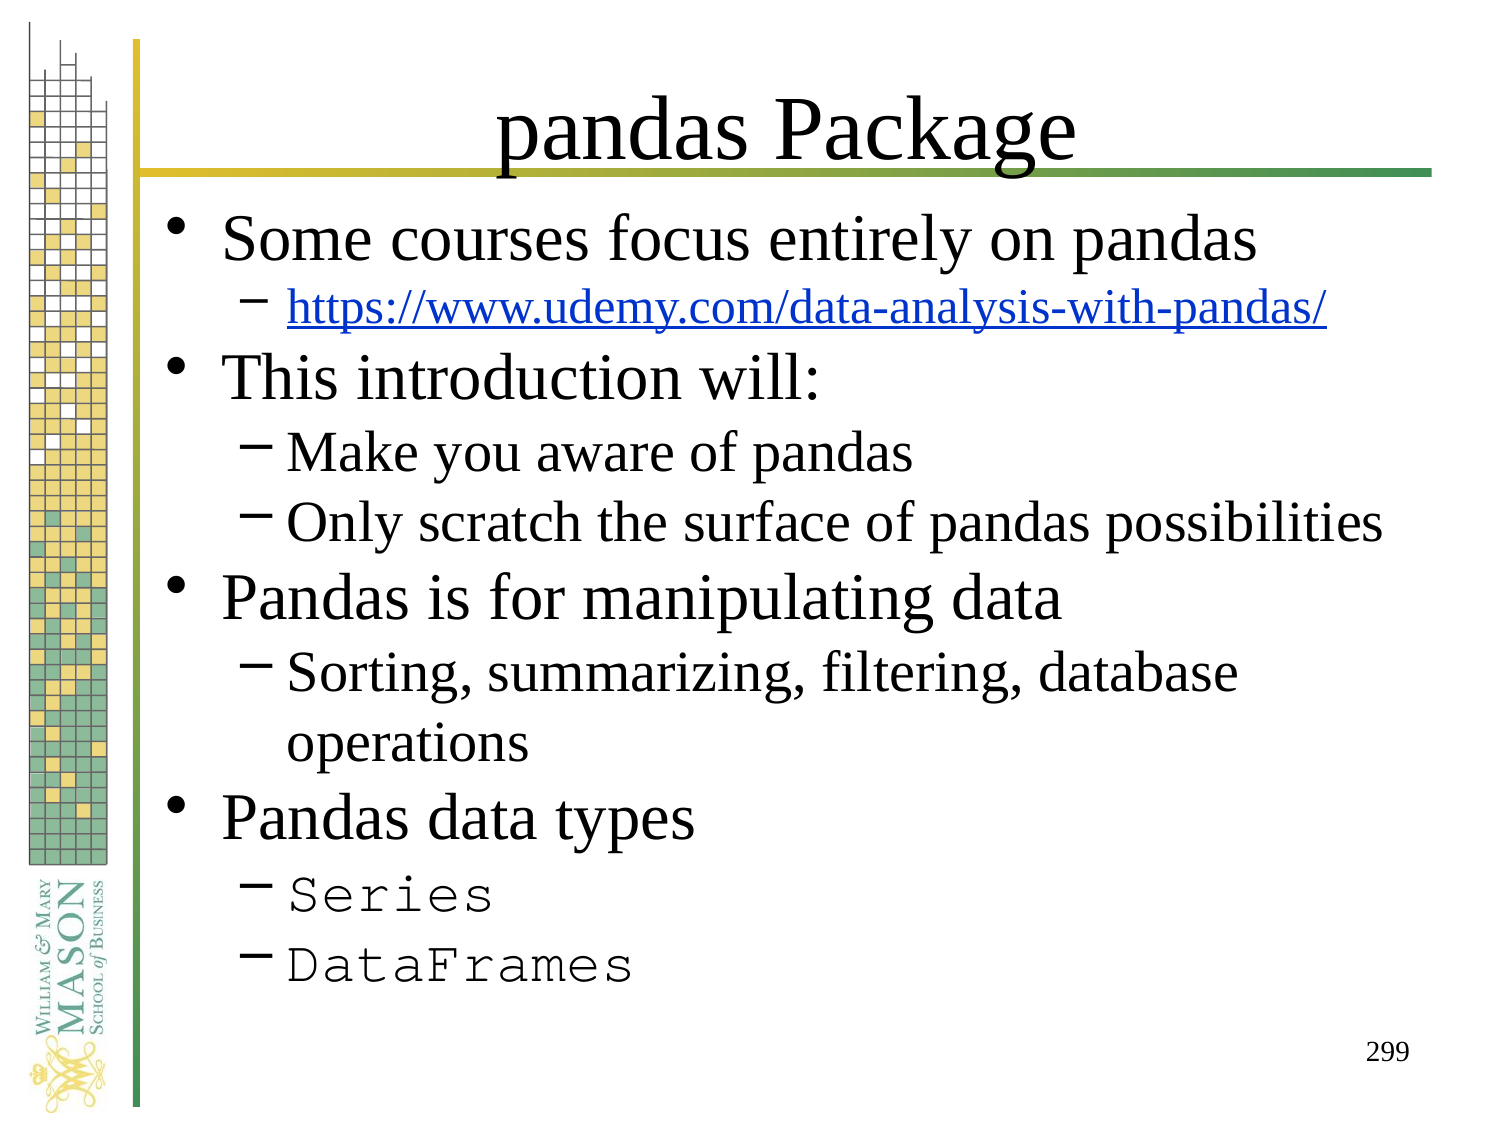

# pandas Package
Some courses focus entirely on pandas
https://www.udemy.com/data-analysis-with-pandas/
This introduction will:
Make you aware of pandas
Only scratch the surface of pandas possibilities
Pandas is for manipulating data
Sorting, summarizing, filtering, database operations
Pandas data types
Series
DataFrames
299